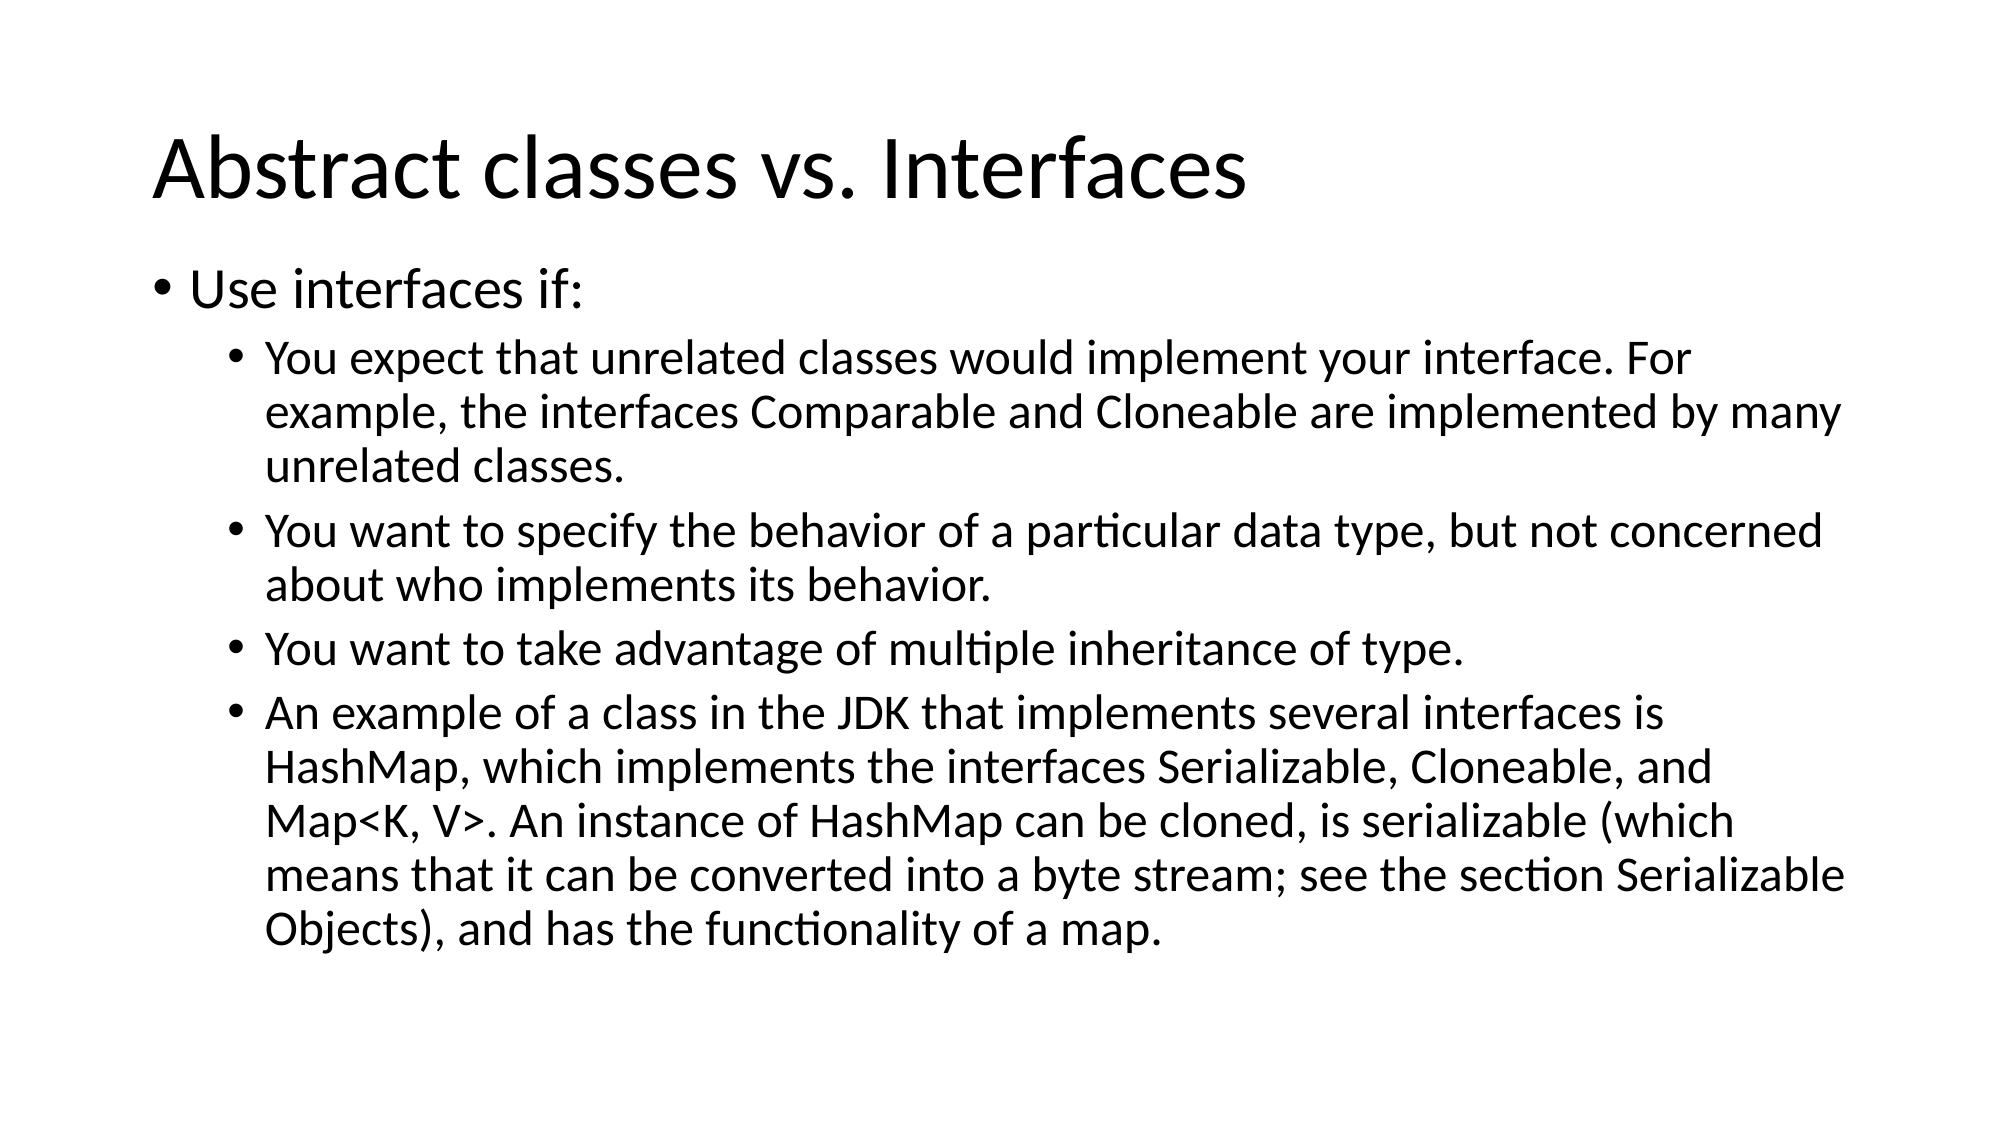

# Abstract classes vs. Interfaces
Use interfaces if:
You expect that unrelated classes would implement your interface. For example, the interfaces Comparable and Cloneable are implemented by many unrelated classes.
You want to specify the behavior of a particular data type, but not concerned about who implements its behavior.
You want to take advantage of multiple inheritance of type.
An example of a class in the JDK that implements several interfaces is HashMap, which implements the interfaces Serializable, Cloneable, and Map<K, V>. An instance of HashMap can be cloned, is serializable (which means that it can be converted into a byte stream; see the section Serializable Objects), and has the functionality of a map.